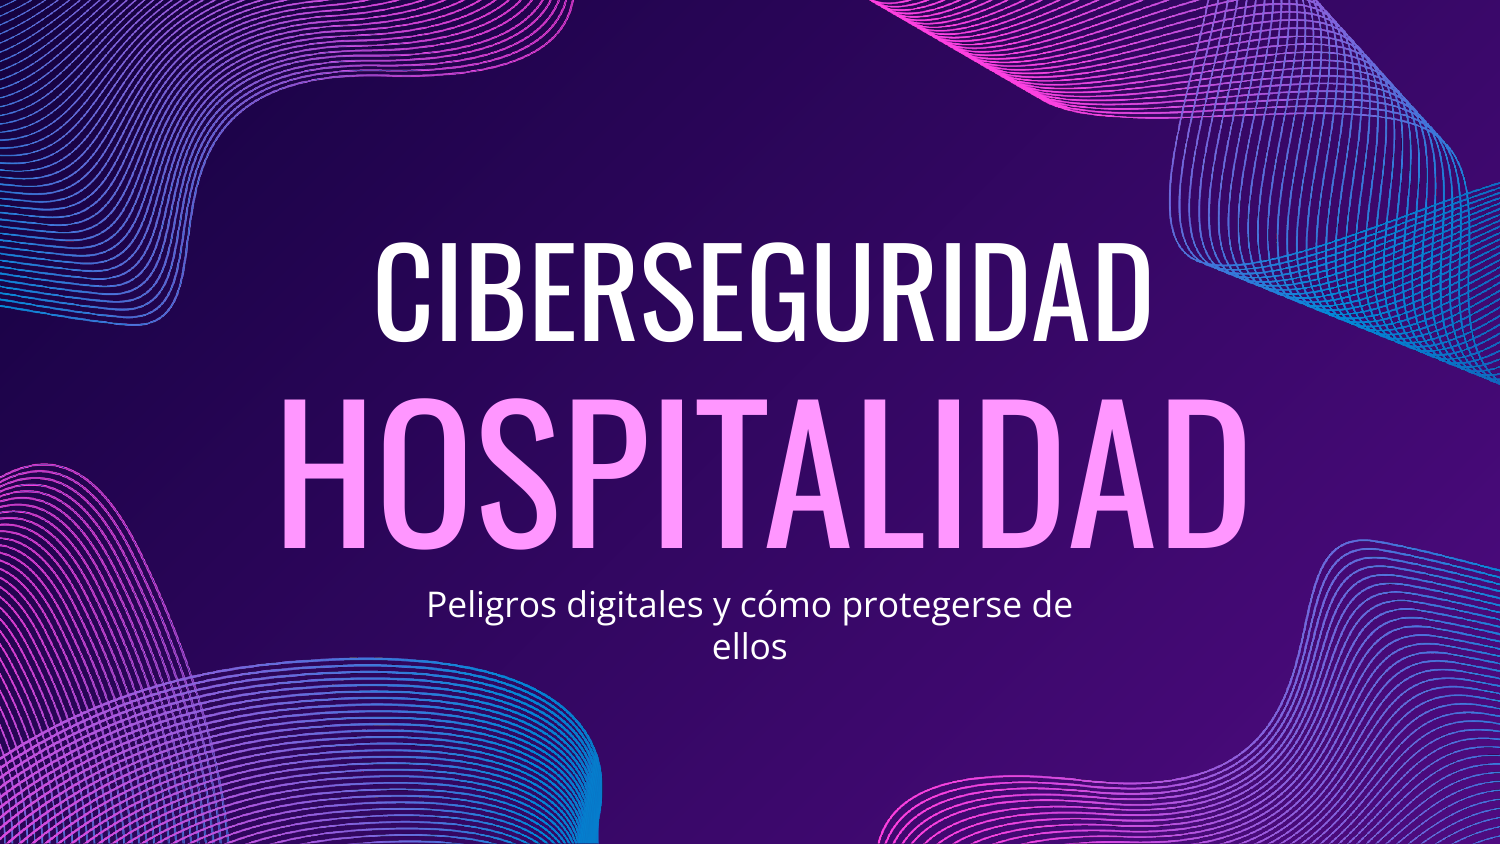

# CIBERSEGURIDAD HOSPITALIDAD
Peligros digitales y cómo protegerse de ellos